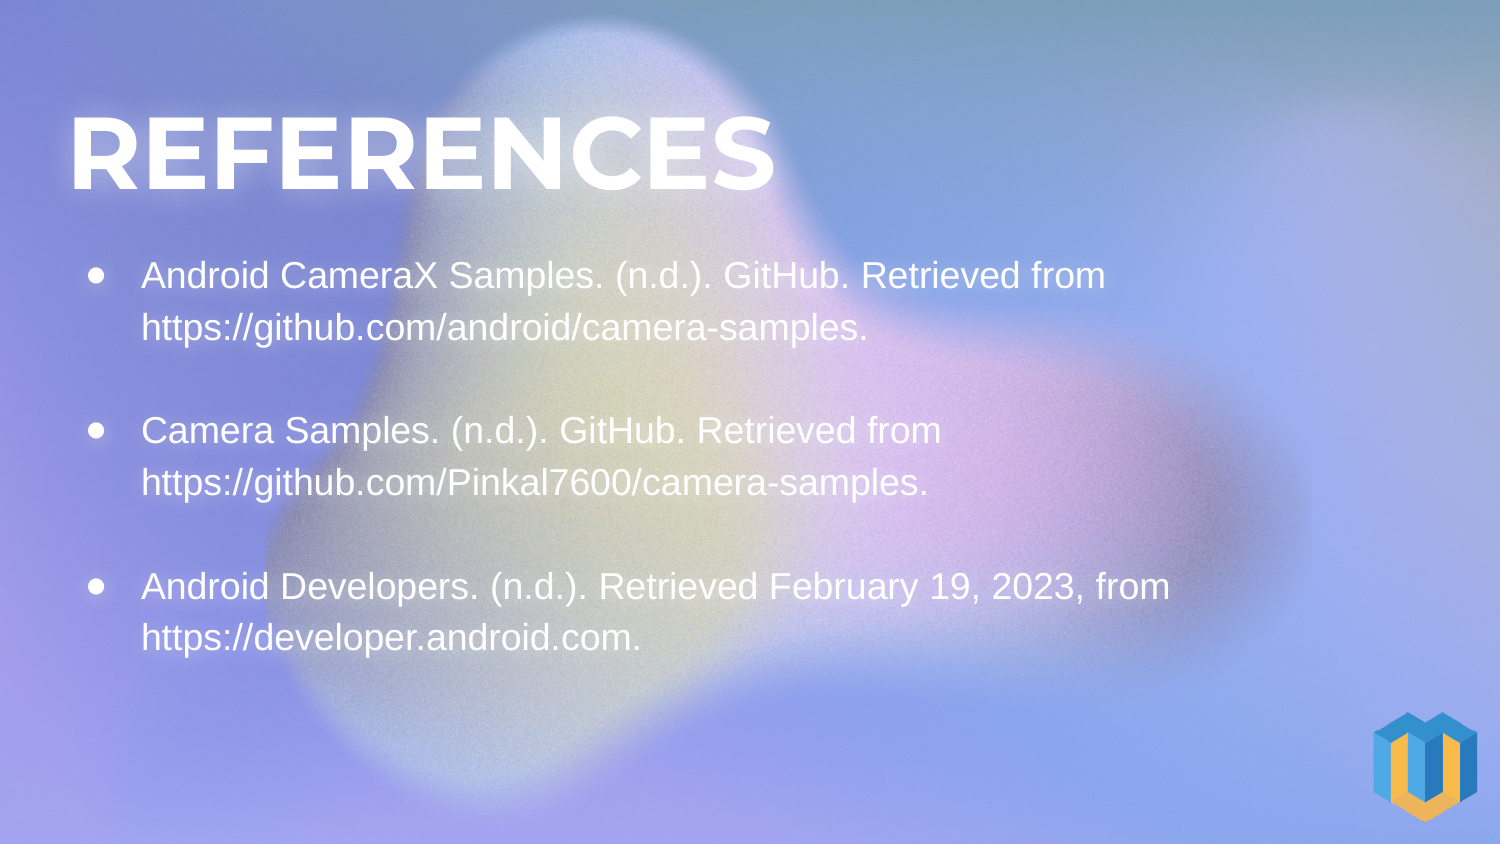

REFERENCES
Android CameraX Samples. (n.d.). GitHub. Retrieved from https://github.com/android/camera-samples.

Camera Samples. (n.d.). GitHub. Retrieved from https://github.com/Pinkal7600/camera-samples.

Android Developers. (n.d.). Retrieved February 19, 2023, from https://developer.android.com.